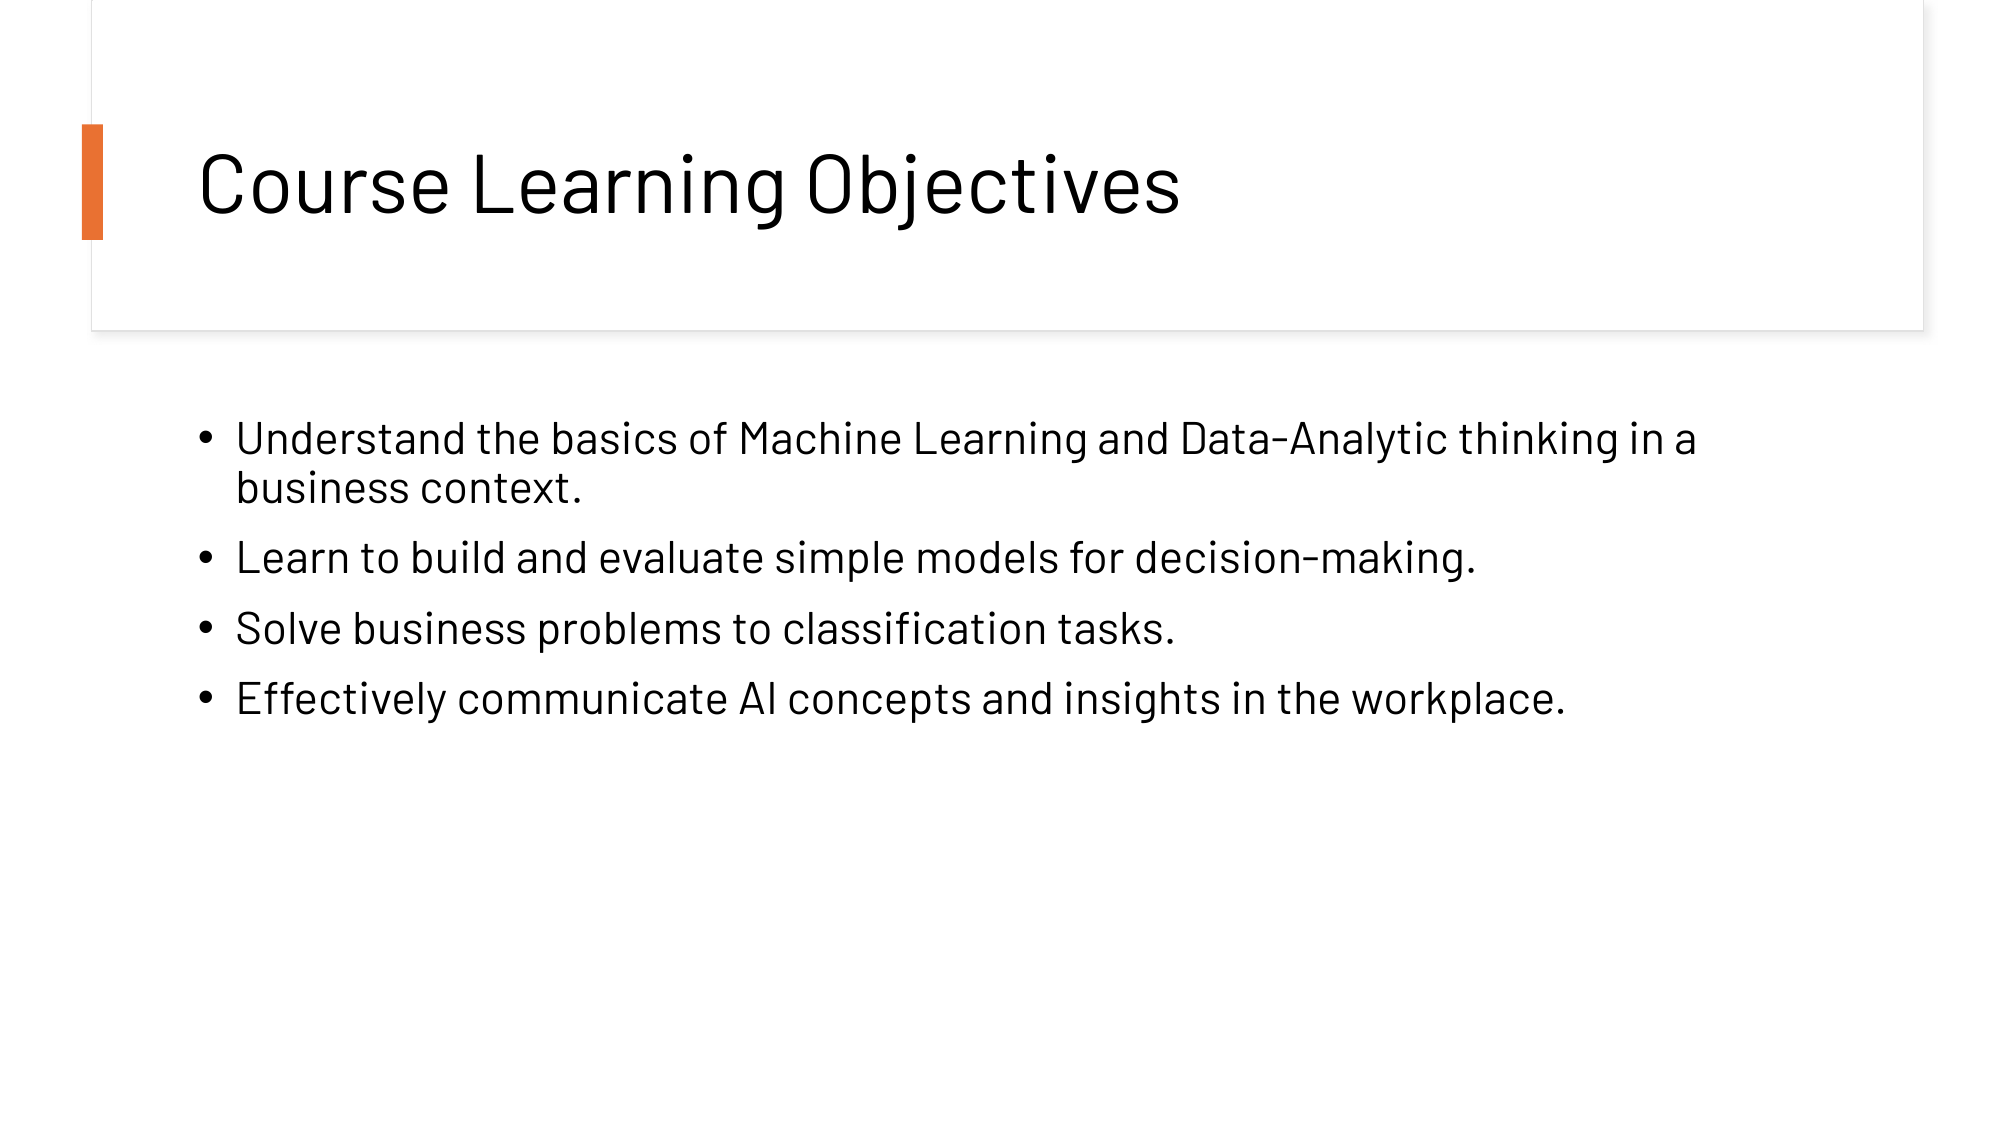

# Course Learning Objectives

Understand the basics of Machine Learning and Data-Analytic thinking in a business context.
Learn to build and evaluate simple models for decision-making.
Solve business problems to classification tasks.
Effectively communicate AI concepts and insights in the workplace.